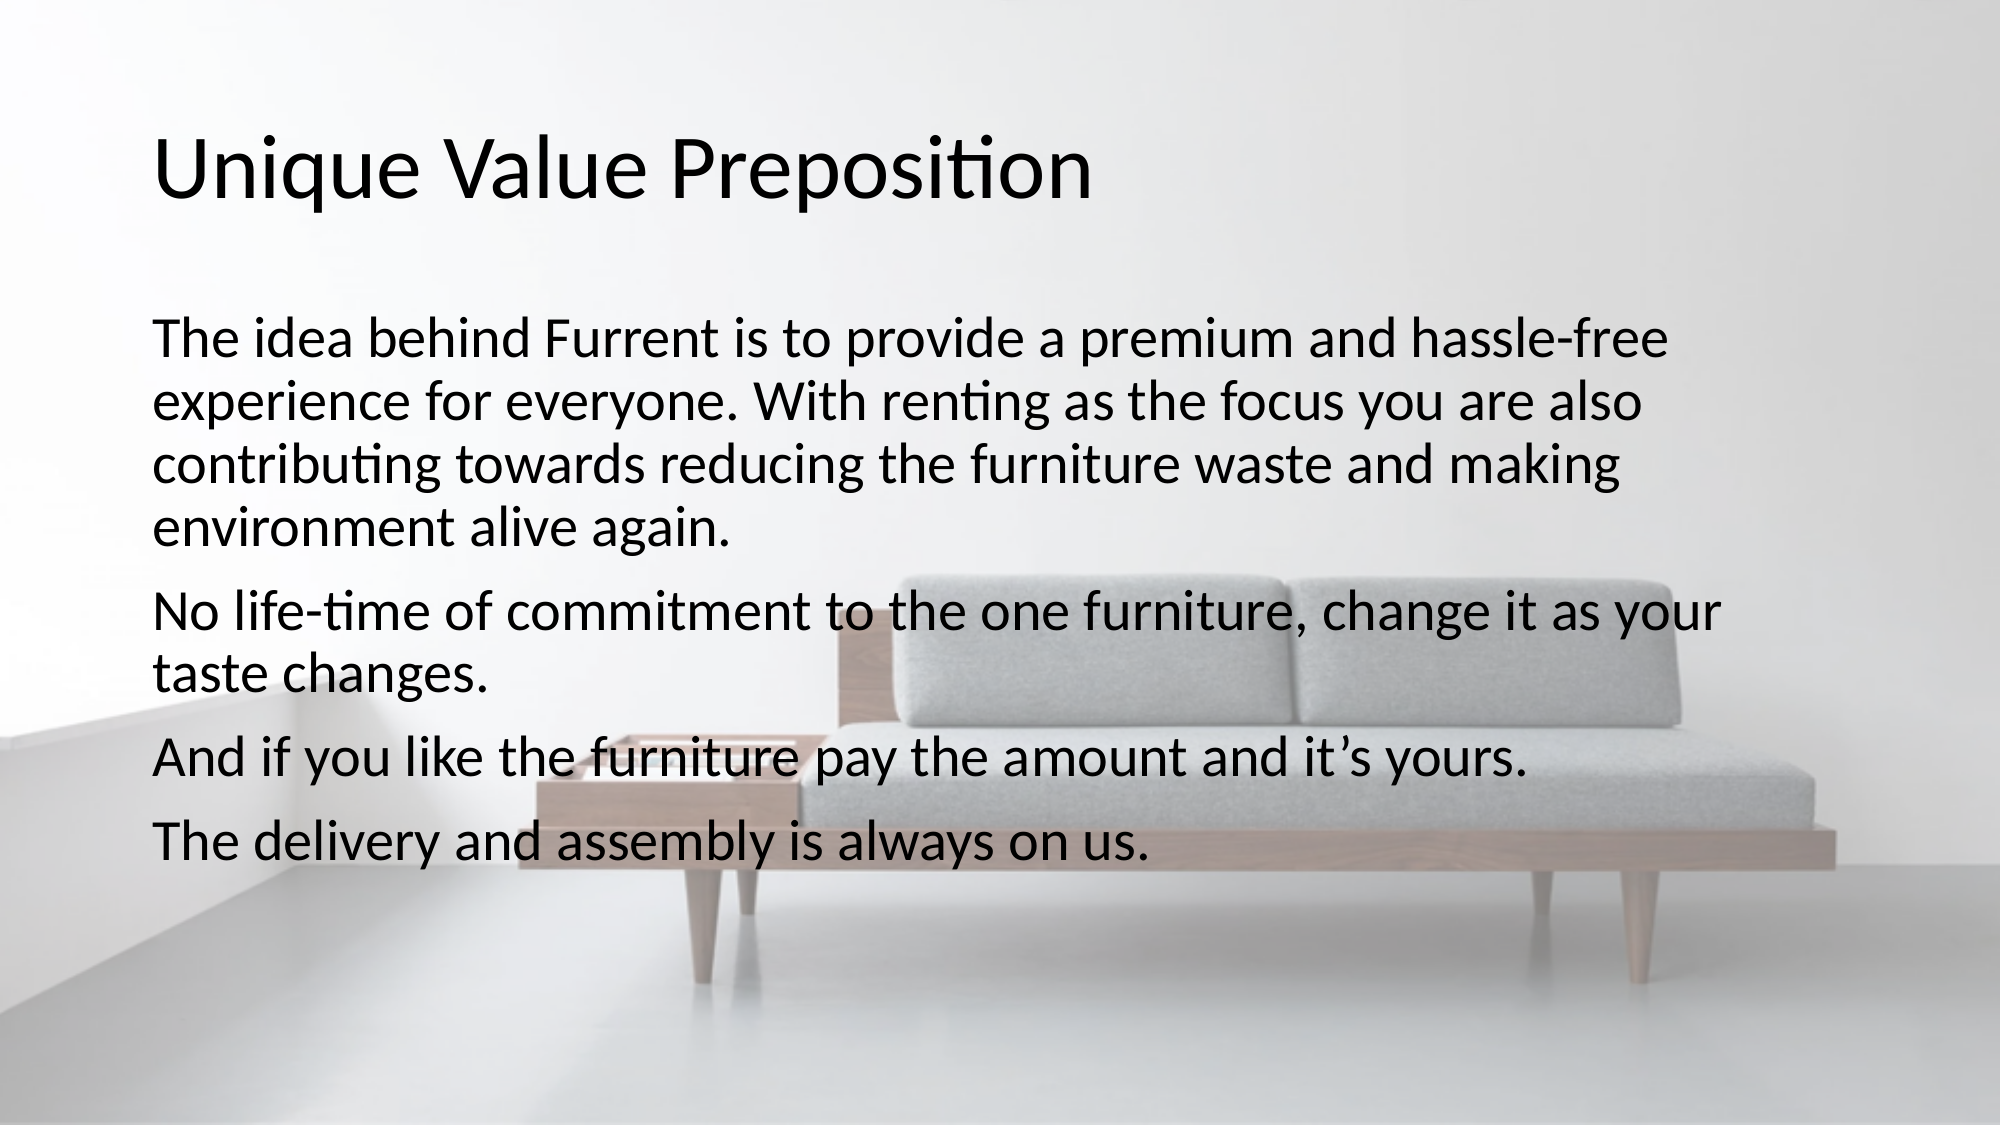

# Unique Value Preposition
The idea behind Furrent is to provide a premium and hassle-free experience for everyone. With renting as the focus you are also contributing towards reducing the furniture waste and making environment alive again.
No life-time of commitment to the one furniture, change it as your taste changes.
And if you like the furniture pay the amount and it’s yours.
The delivery and assembly is always on us.